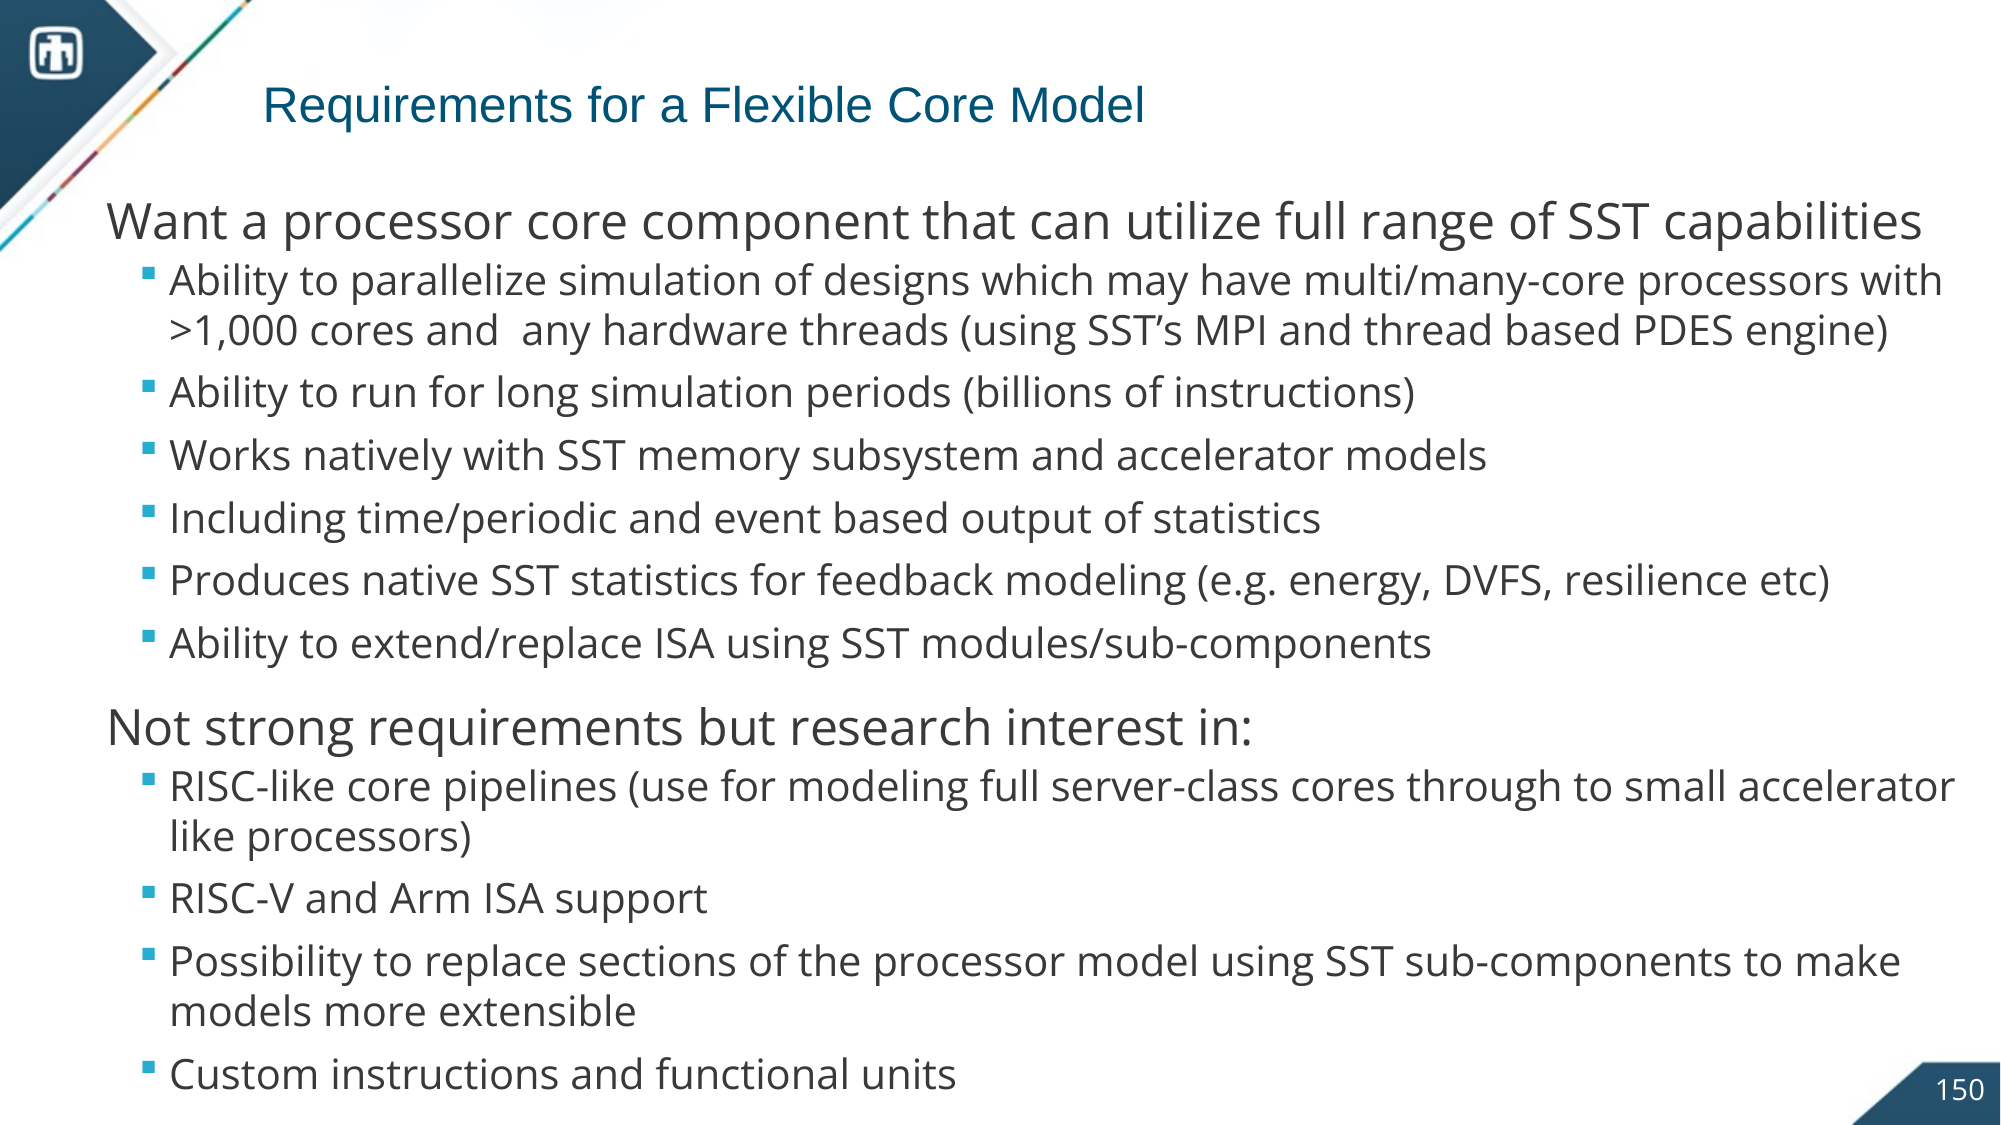

# Requirements for a Flexible Core Model
Want a processor core component that can utilize full range of SST capabilities
Ability to parallelize simulation of designs which may have multi/many-core processors with >1,000 cores and  any hardware threads (using SST’s MPI and thread based PDES engine)
Ability to run for long simulation periods (billions of instructions)
Works natively with SST memory subsystem and accelerator models
Including time/periodic and event based output of statistics
Produces native SST statistics for feedback modeling (e.g. energy, DVFS, resilience etc)
Ability to extend/replace ISA using SST modules/sub-components
Not strong requirements but research interest in:
RISC-like core pipelines (use for modeling full server-class cores through to small accelerator like processors)
RISC-V and Arm ISA support
Possibility to replace sections of the processor model using SST sub-components to make models more extensible
Custom instructions and functional units
150